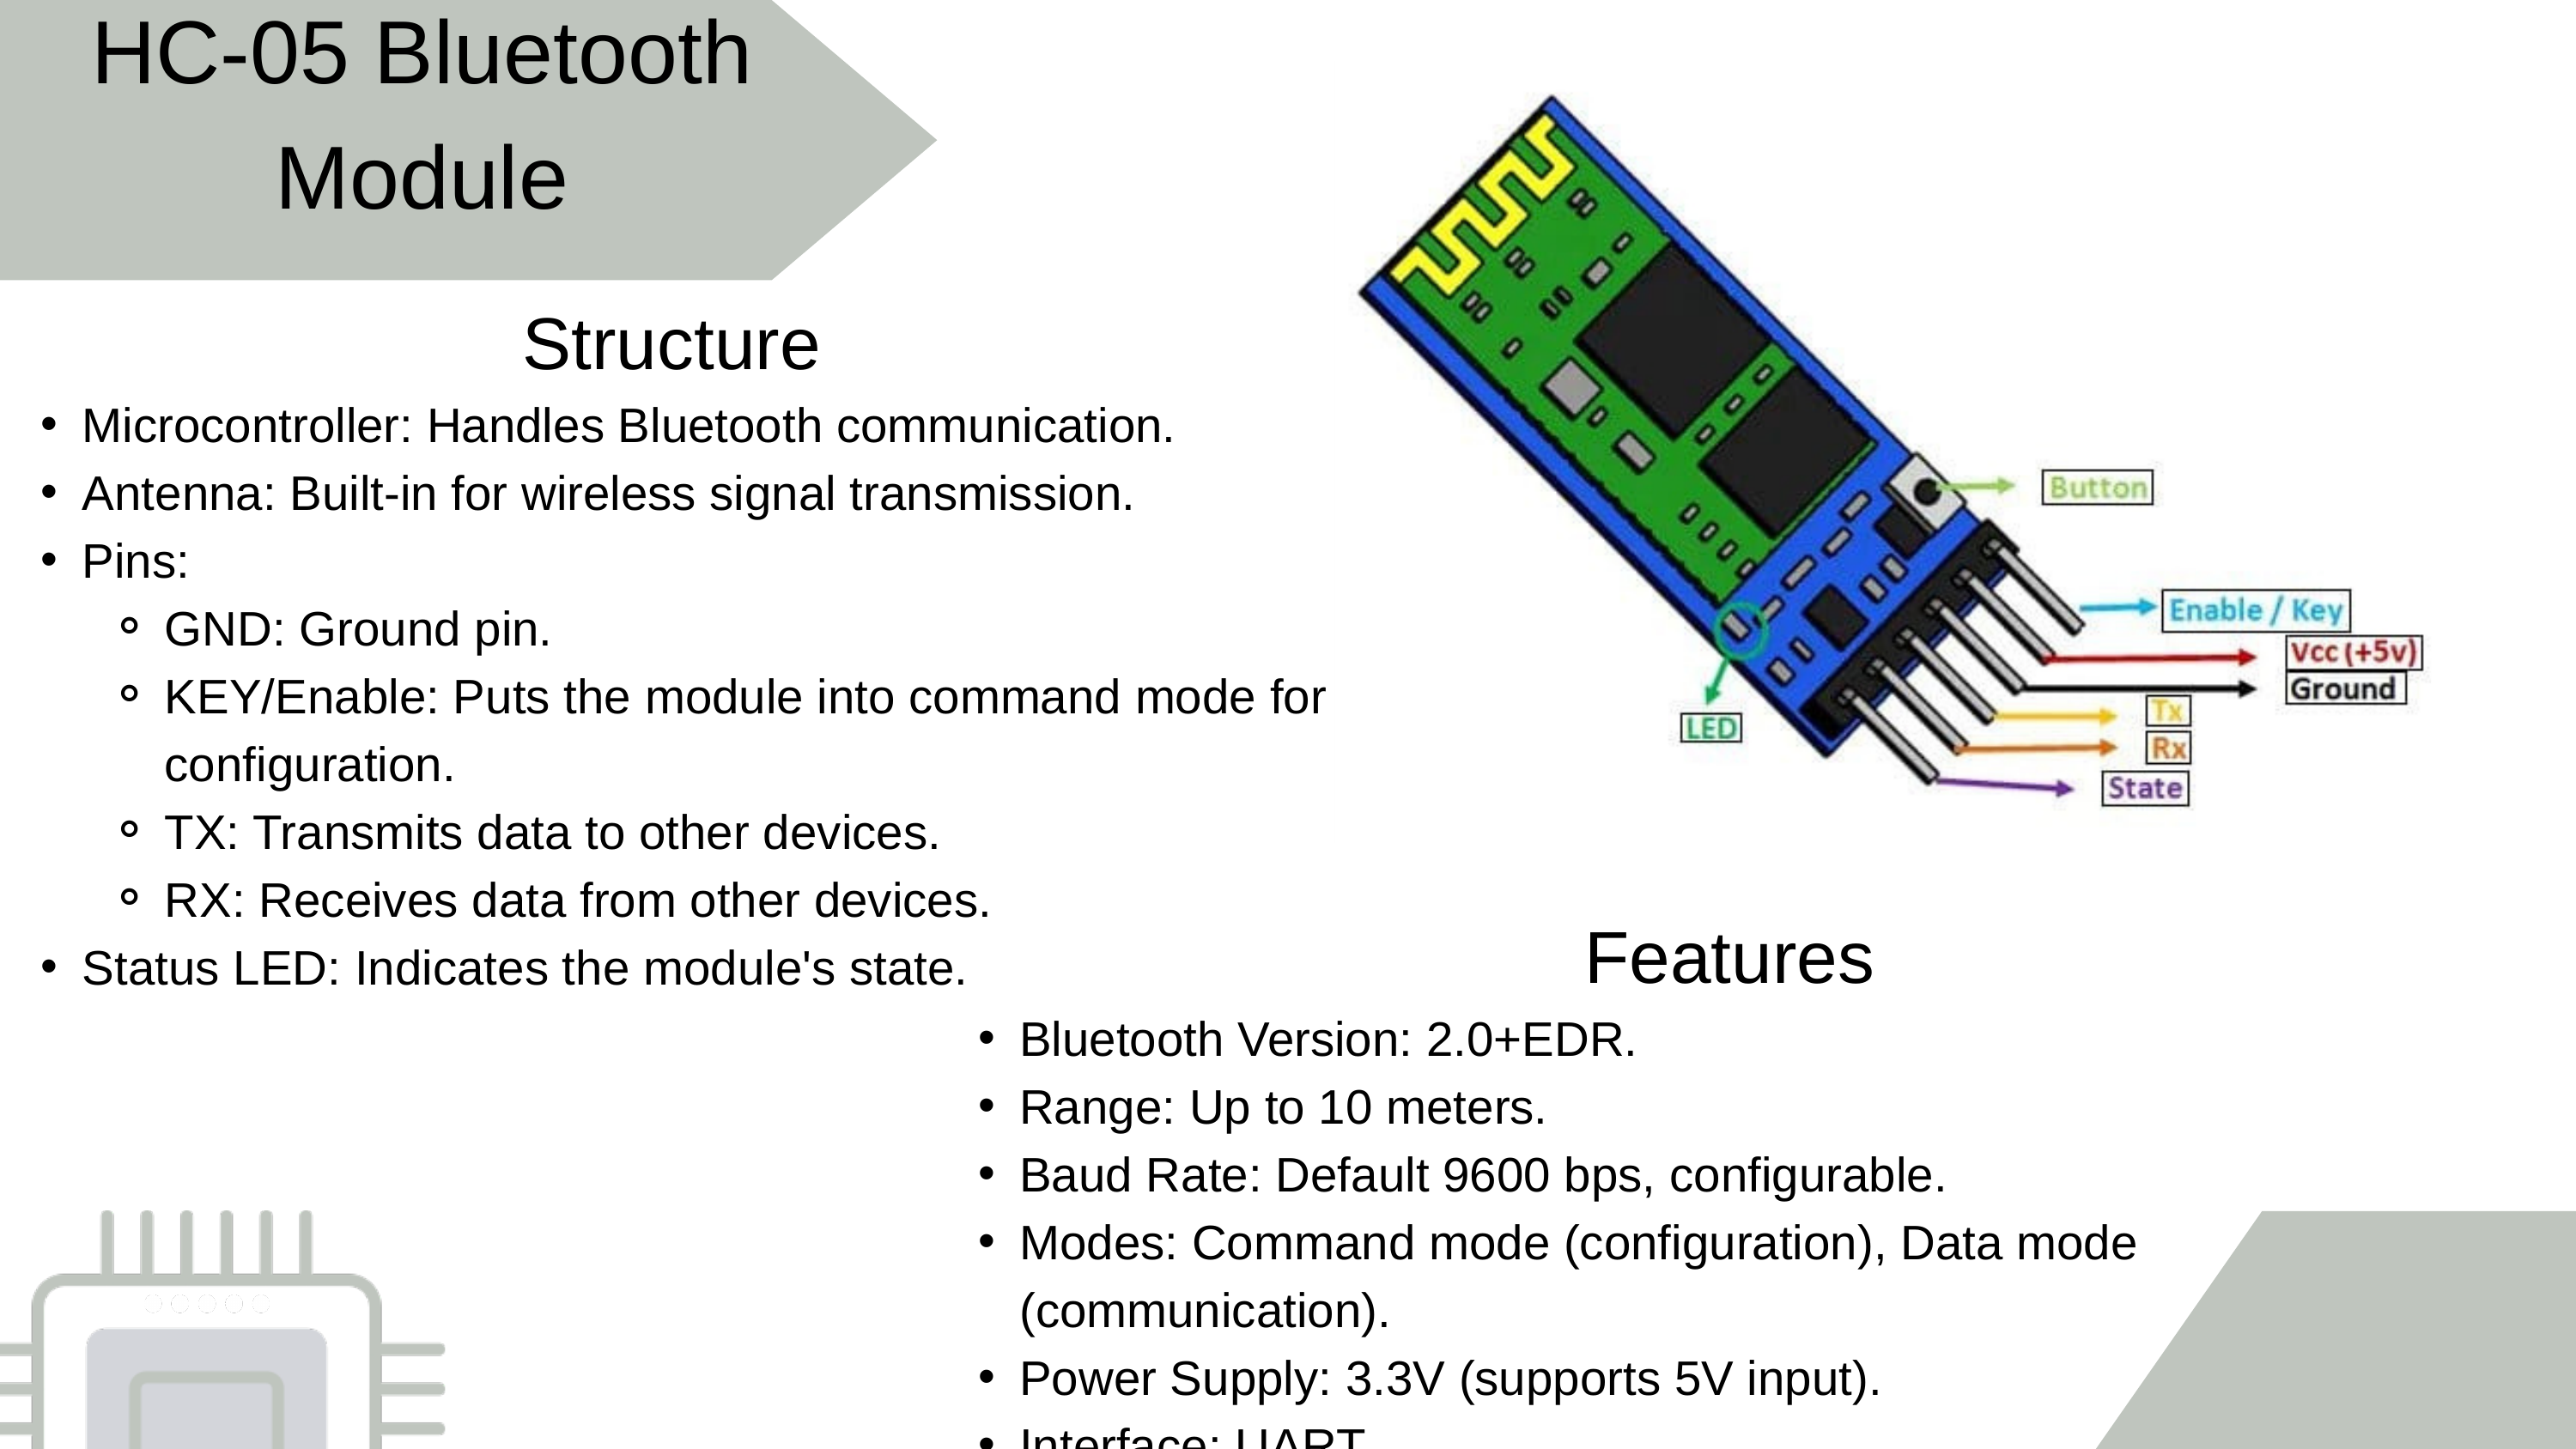

HC-05 Bluetooth Module

Structure
Microcontroller: Handles Bluetooth communication.
Antenna: Built-in for wireless signal transmission.
Pins:
GND: Ground pin.
KEY/Enable: Puts the module into command mode for configuration.
TX: Transmits data to other devices.
RX: Receives data from other devices.
Status LED: Indicates the module's state.

Features
Bluetooth Version: 2.0+EDR.
Range: Up to 10 meters.
Baud Rate: Default 9600 bps, configurable.
Modes: Command mode (configuration), Data mode (communication).
Power Supply: 3.3V (supports 5V input).
Interface: UART